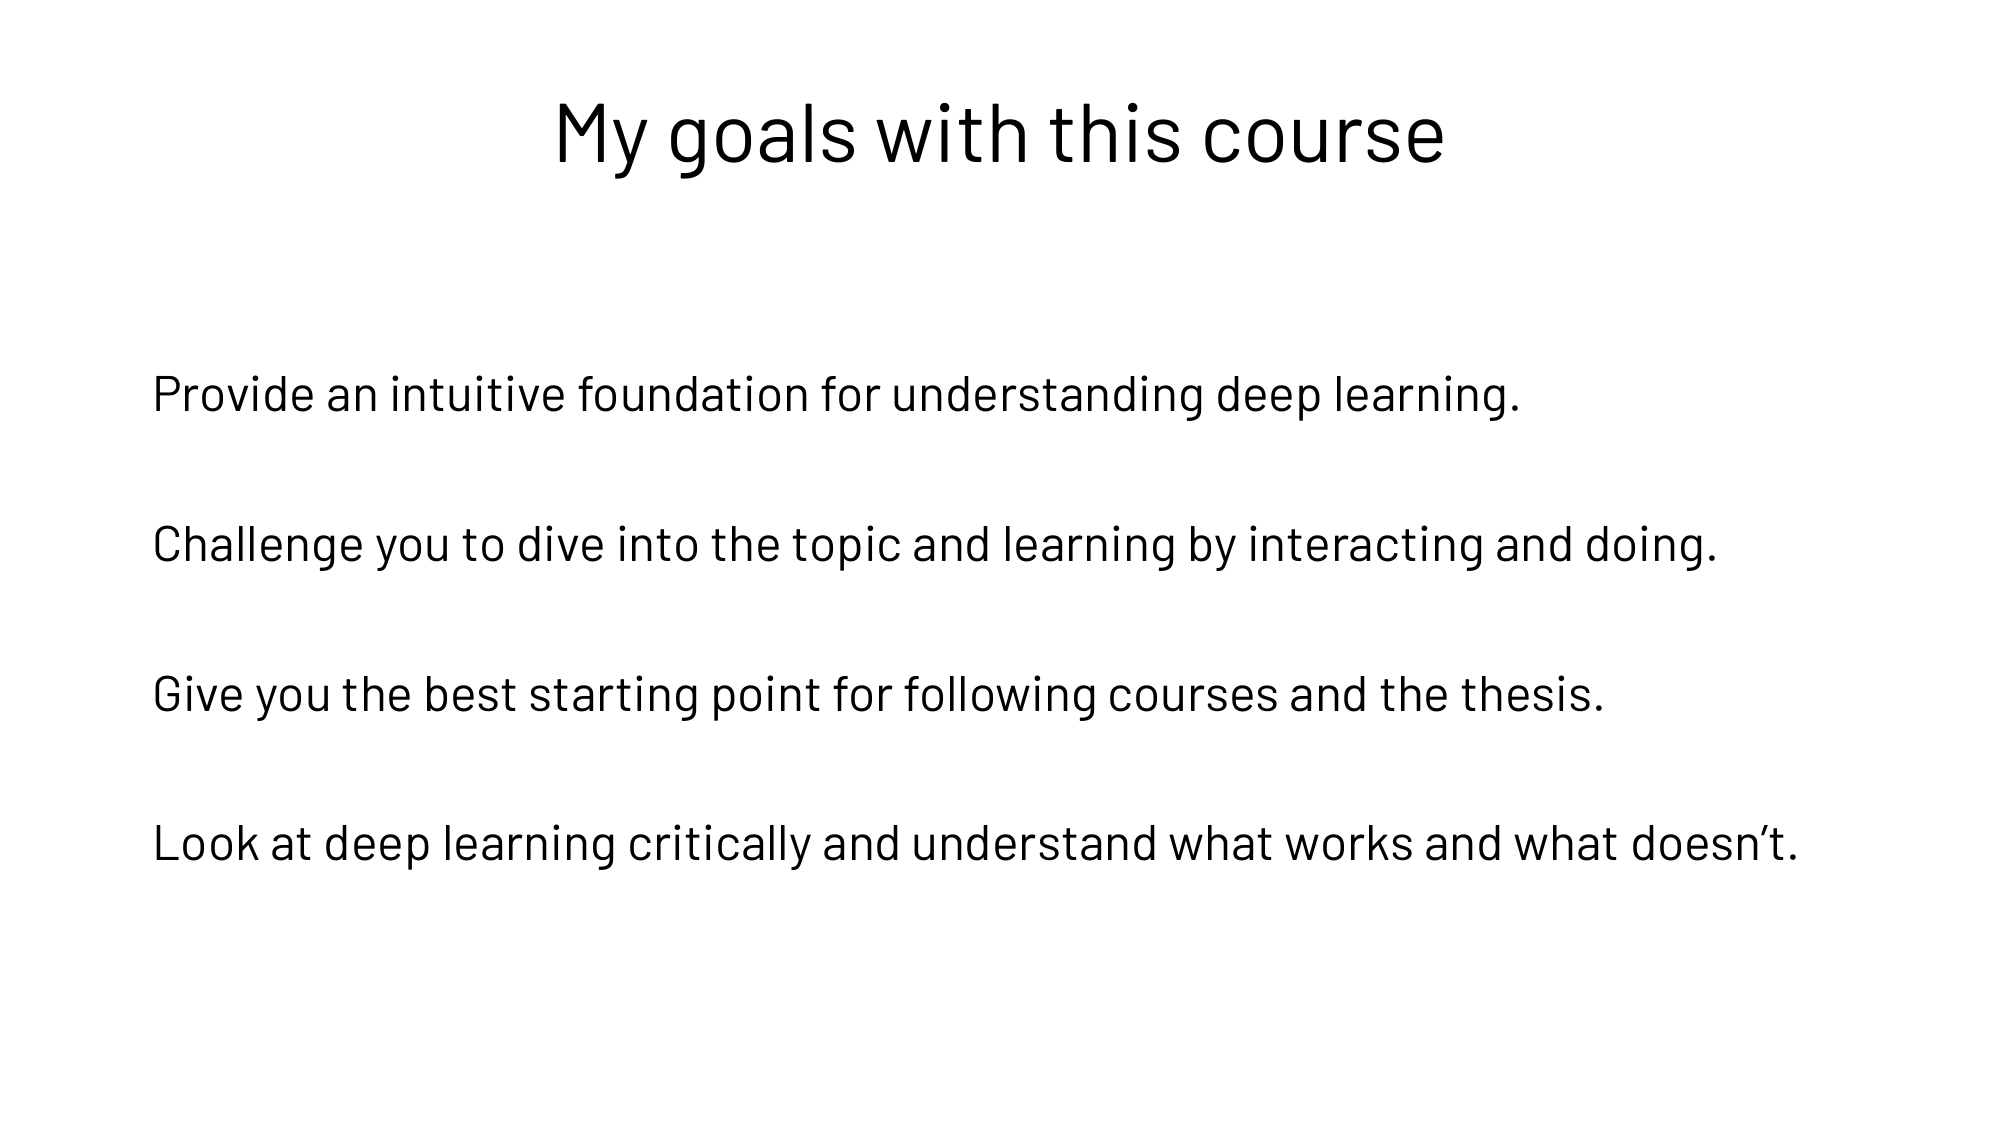

# My goals with this course

Provide an intuitive foundation for understanding deep learning.

Challenge you to dive into the topic and learning by interacting and doing.

Give you the best starting point for following courses and the thesis.

Look at deep learning critically and understand what works and what doesn’t.